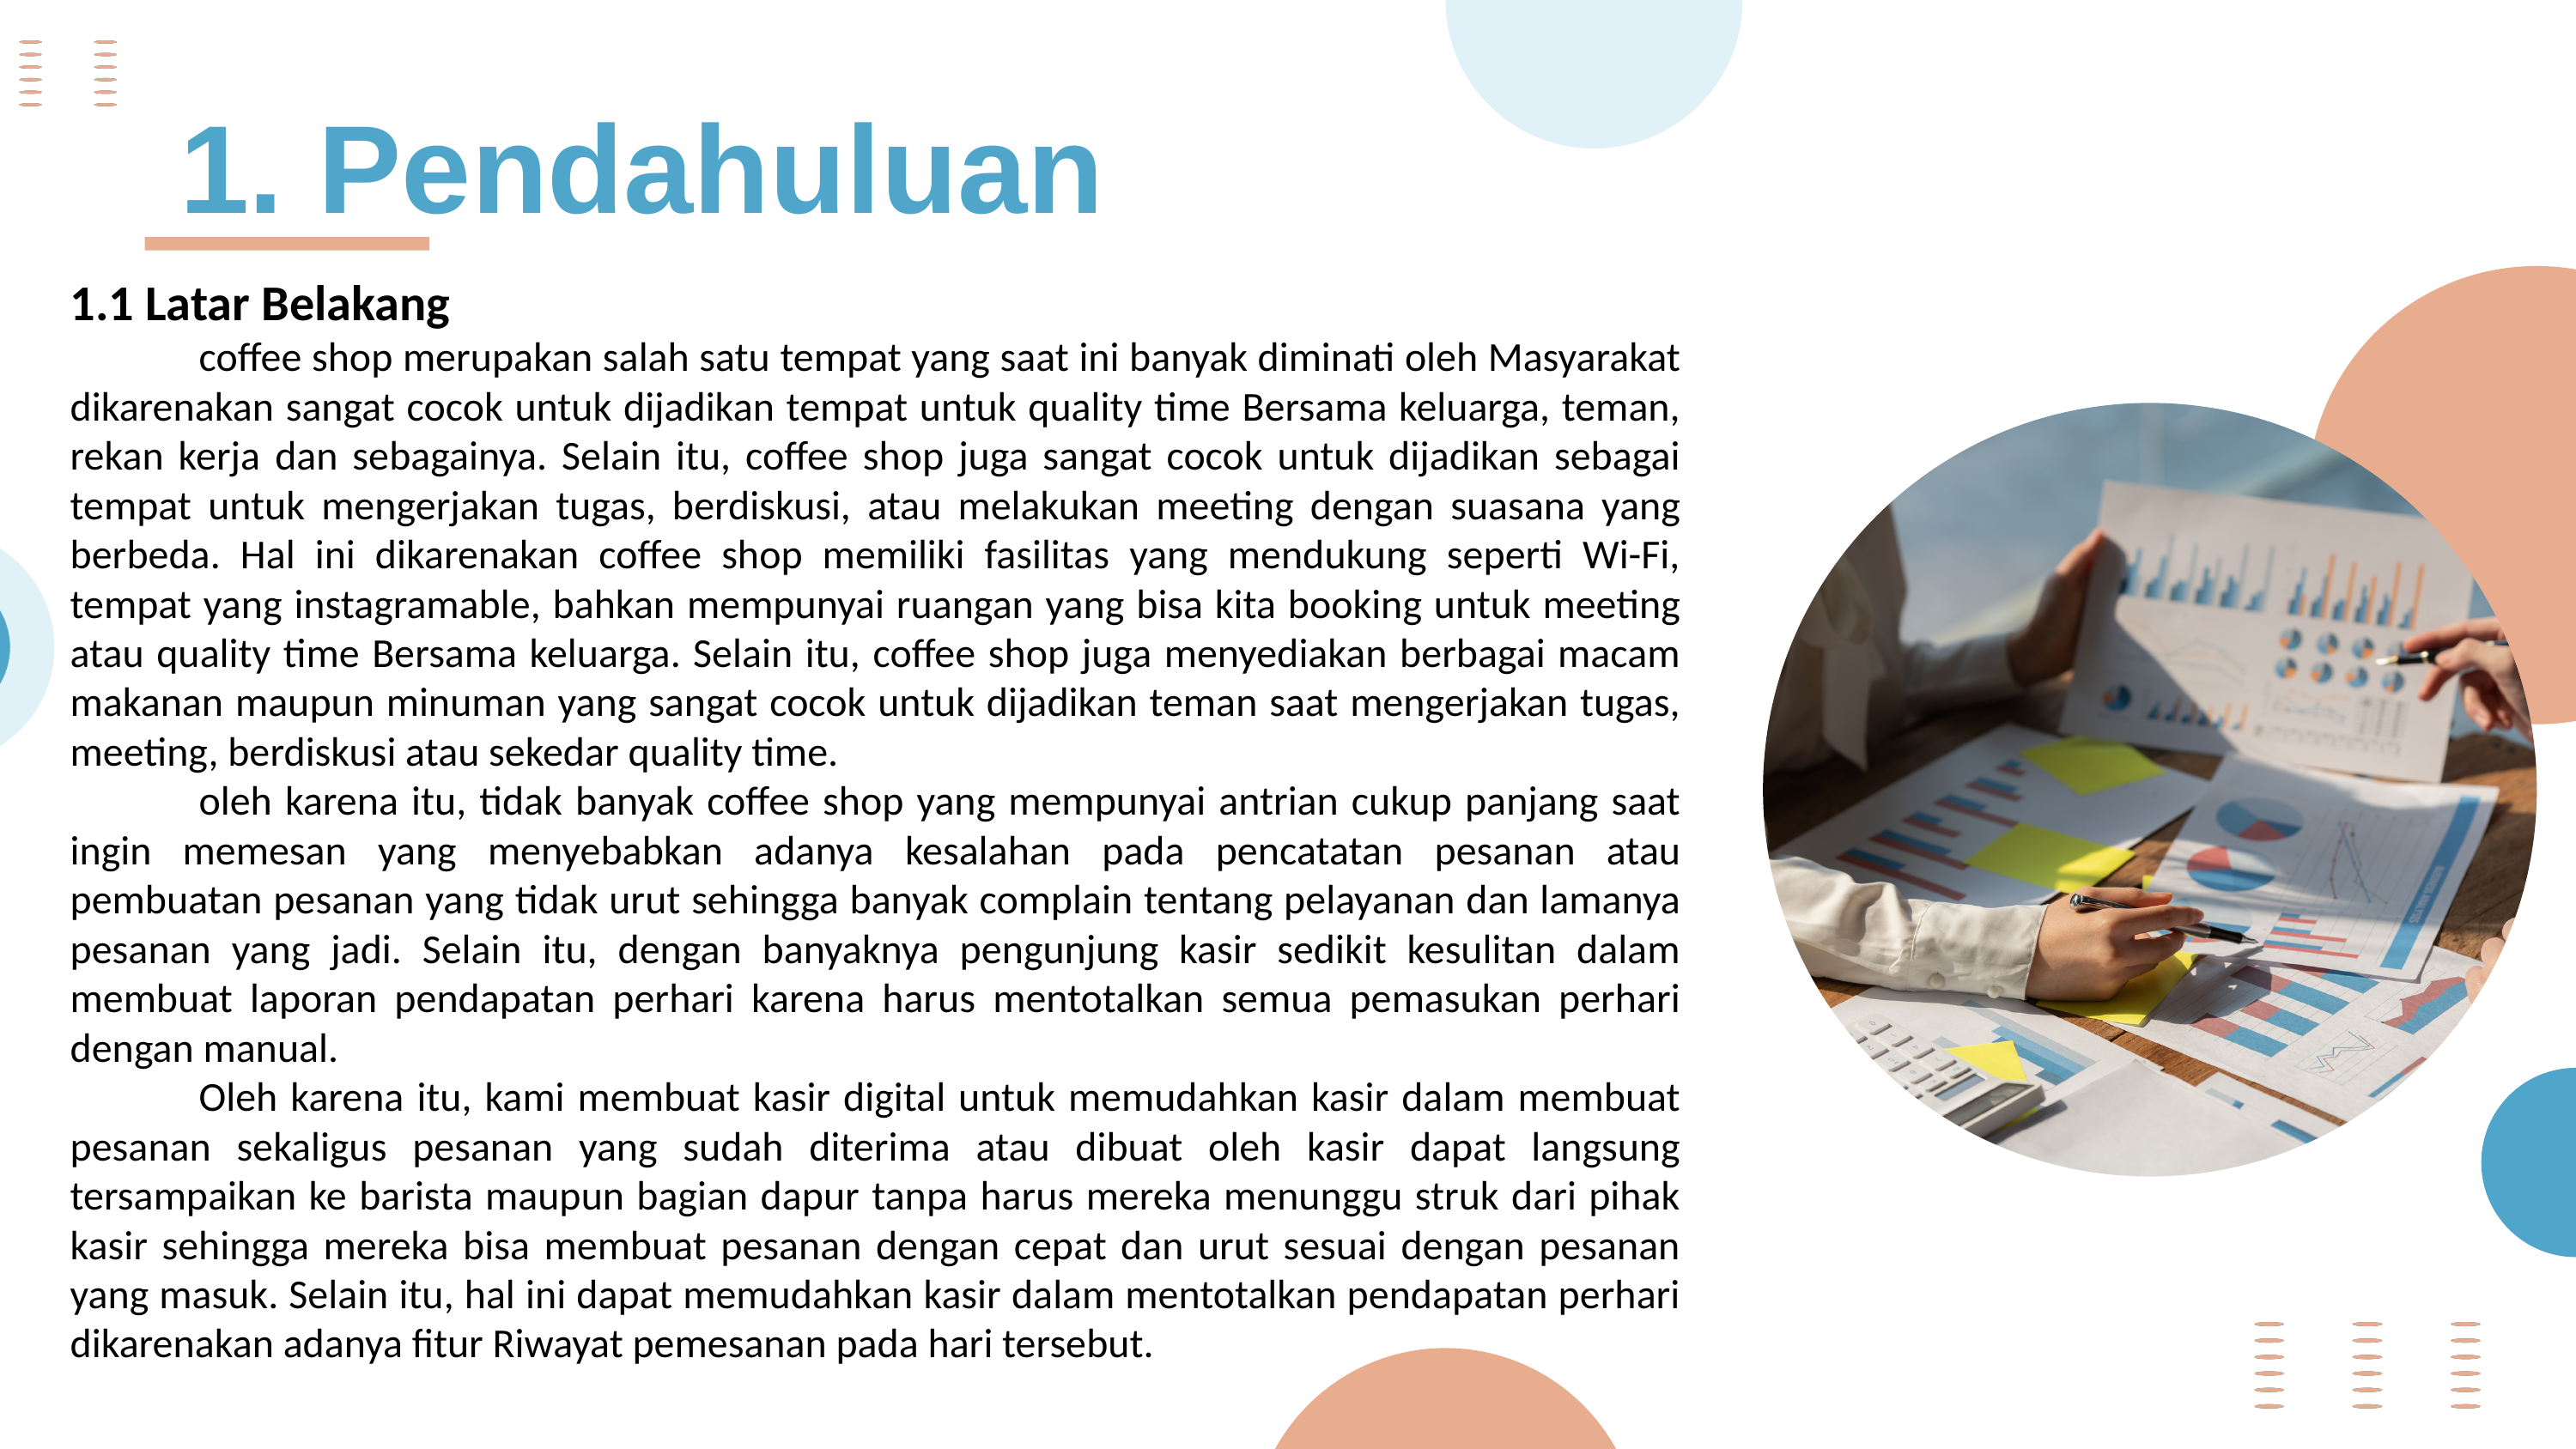

1. Pendahuluan

1.1 Latar Belakang
	coffee shop merupakan salah satu tempat yang saat ini banyak diminati oleh Masyarakat dikarenakan sangat cocok untuk dijadikan tempat untuk quality time Bersama keluarga, teman, rekan kerja dan sebagainya. Selain itu, coffee shop juga sangat cocok untuk dijadikan sebagai tempat untuk mengerjakan tugas, berdiskusi, atau melakukan meeting dengan suasana yang berbeda. Hal ini dikarenakan coffee shop memiliki fasilitas yang mendukung seperti Wi-Fi, tempat yang instagramable, bahkan mempunyai ruangan yang bisa kita booking untuk meeting atau quality time Bersama keluarga. Selain itu, coffee shop juga menyediakan berbagai macam makanan maupun minuman yang sangat cocok untuk dijadikan teman saat mengerjakan tugas, meeting, berdiskusi atau sekedar quality time.
	oleh karena itu, tidak banyak coffee shop yang mempunyai antrian cukup panjang saat ingin memesan yang menyebabkan adanya kesalahan pada pencatatan pesanan atau pembuatan pesanan yang tidak urut sehingga banyak complain tentang pelayanan dan lamanya pesanan yang jadi. Selain itu, dengan banyaknya pengunjung kasir sedikit kesulitan dalam membuat laporan pendapatan perhari karena harus mentotalkan semua pemasukan perhari dengan manual.
	Oleh karena itu, kami membuat kasir digital untuk memudahkan kasir dalam membuat pesanan sekaligus pesanan yang sudah diterima atau dibuat oleh kasir dapat langsung tersampaikan ke barista maupun bagian dapur tanpa harus mereka menunggu struk dari pihak kasir sehingga mereka bisa membuat pesanan dengan cepat dan urut sesuai dengan pesanan yang masuk. Selain itu, hal ini dapat memudahkan kasir dalam mentotalkan pendapatan perhari dikarenakan adanya fitur Riwayat pemesanan pada hari tersebut.